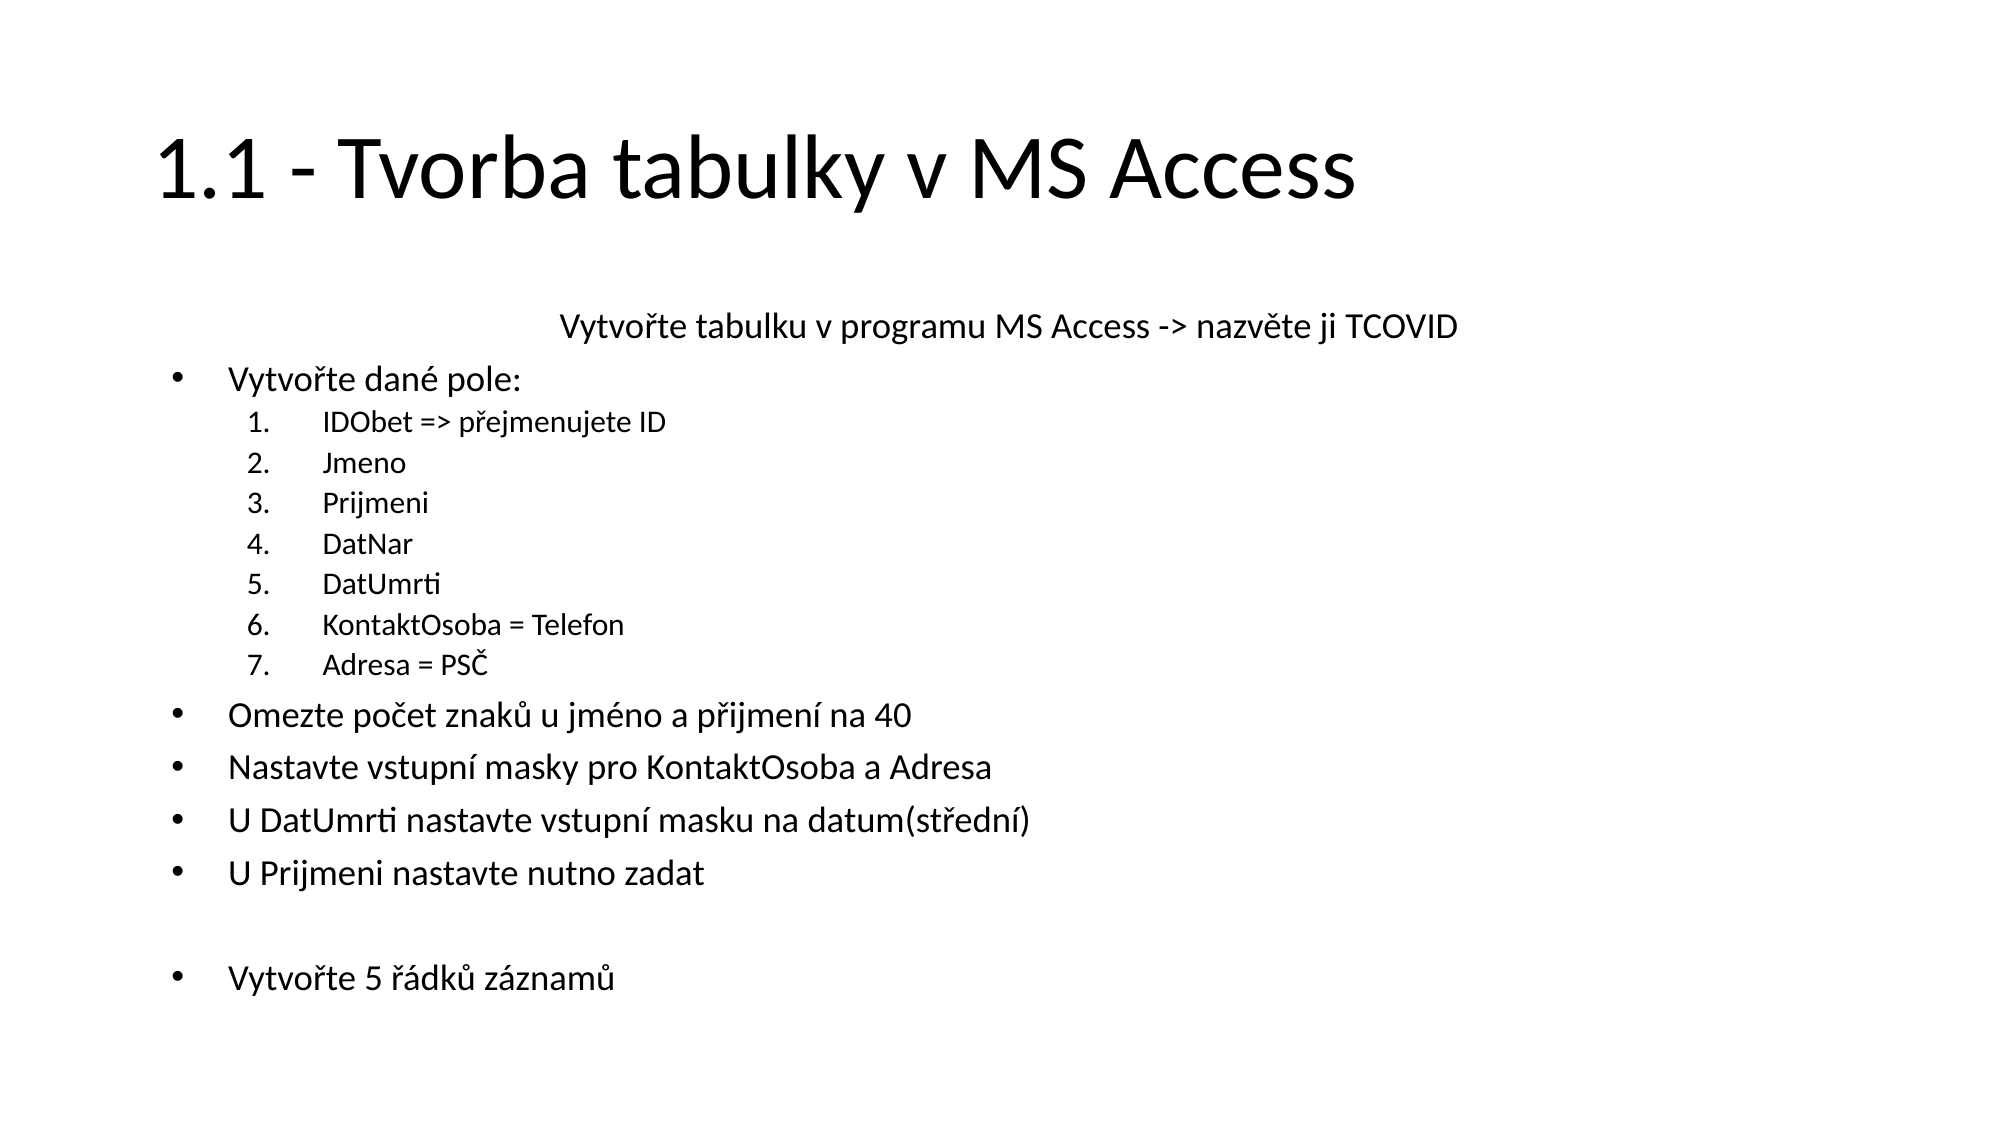

# 1.1 - Tvorba tabulky v MS Access
Vytvořte tabulku v programu MS Access -> nazvěte ji TCOVID
Vytvořte dané pole:
IDObet => přejmenujete ID
Jmeno
Prijmeni
DatNar
DatUmrti
KontaktOsoba = Telefon
Adresa = PSČ
Omezte počet znaků u jméno a přijmení na 40
Nastavte vstupní masky pro KontaktOsoba a Adresa
U DatUmrti nastavte vstupní masku na datum(střední)
U Prijmeni nastavte nutno zadat

Vytvořte 5 řádků záznamů